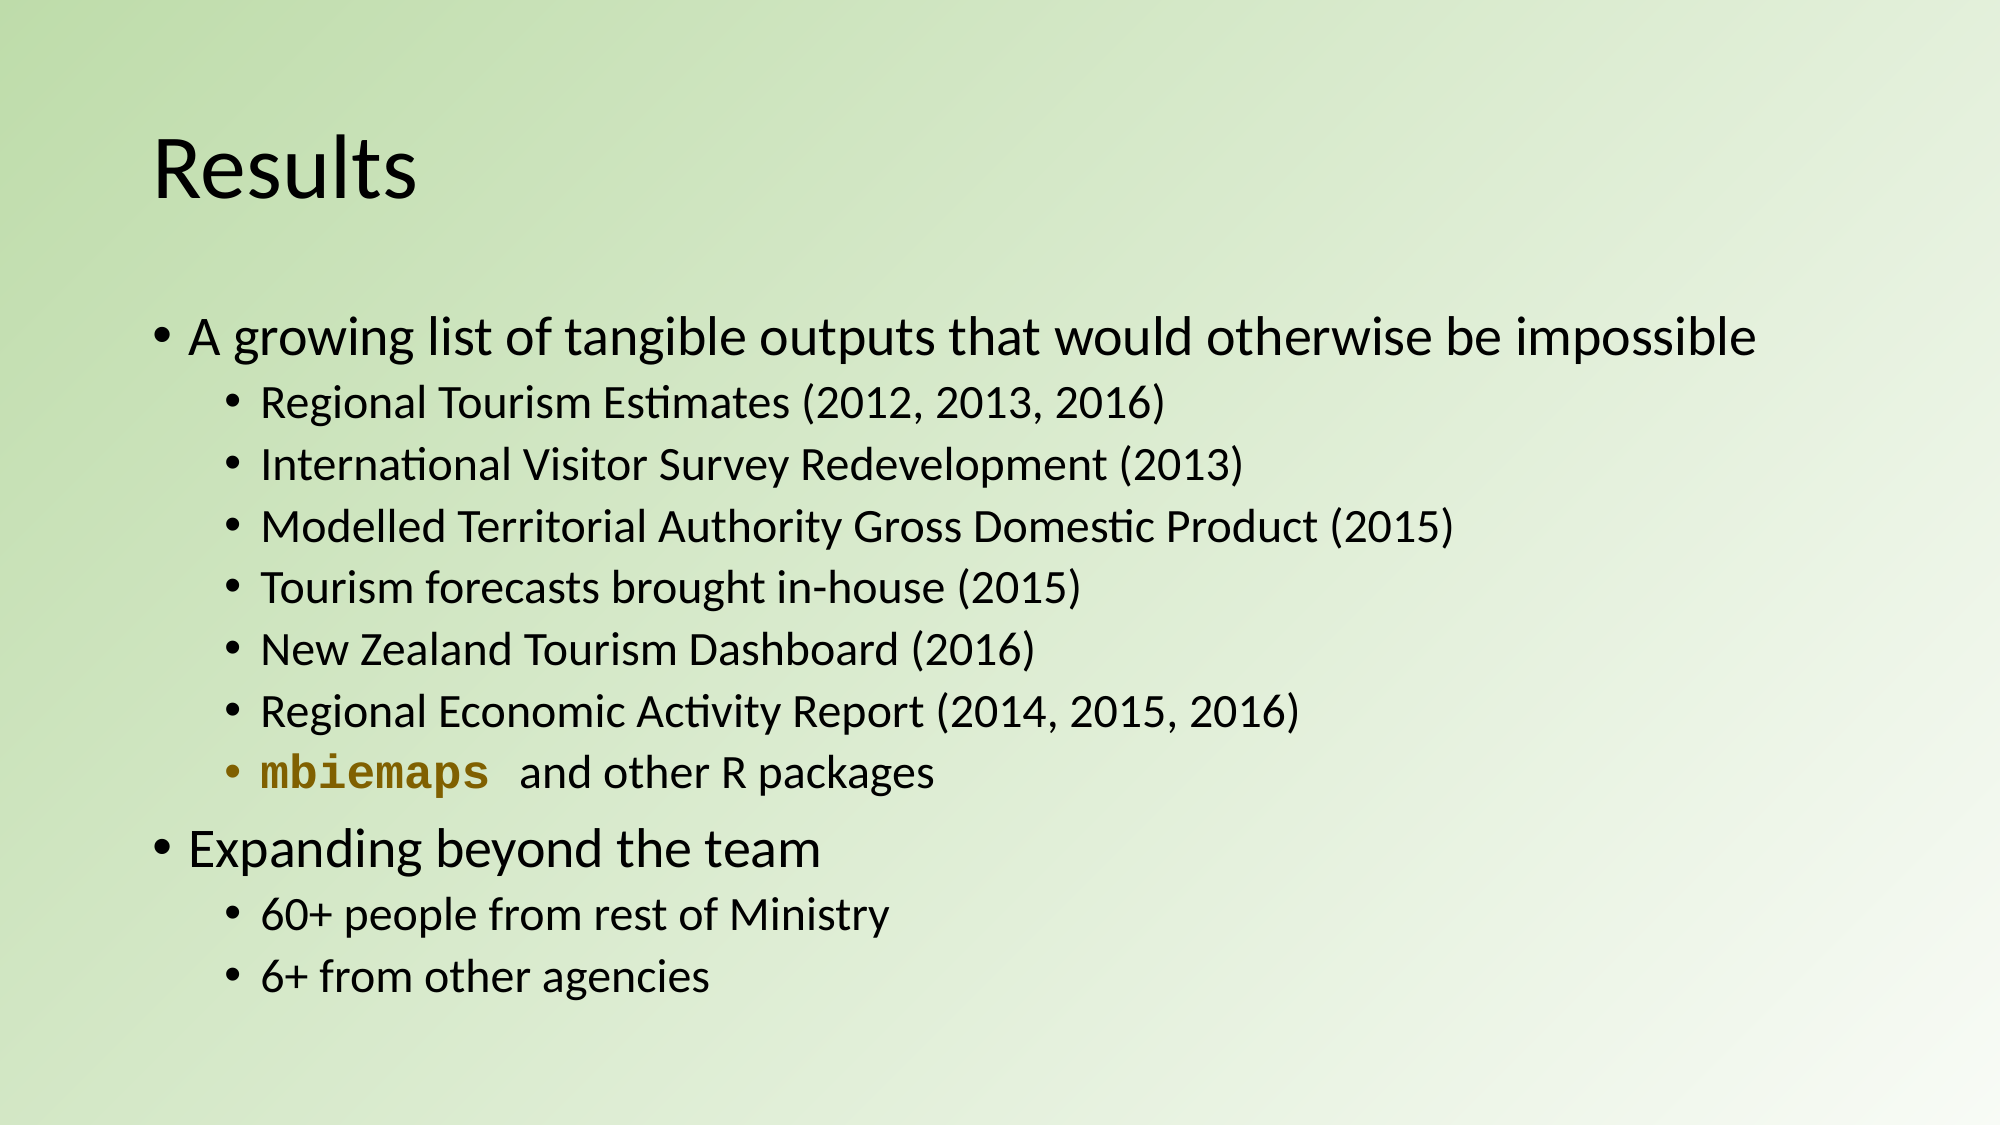

# Results
A growing list of tangible outputs that would otherwise be impossible
Regional Tourism Estimates (2012, 2013, 2016)
International Visitor Survey Redevelopment (2013)
Modelled Territorial Authority Gross Domestic Product (2015)
Tourism forecasts brought in-house (2015)
New Zealand Tourism Dashboard (2016)
Regional Economic Activity Report (2014, 2015, 2016)
mbiemaps and other R packages
Expanding beyond the team
60+ people from rest of Ministry
6+ from other agencies